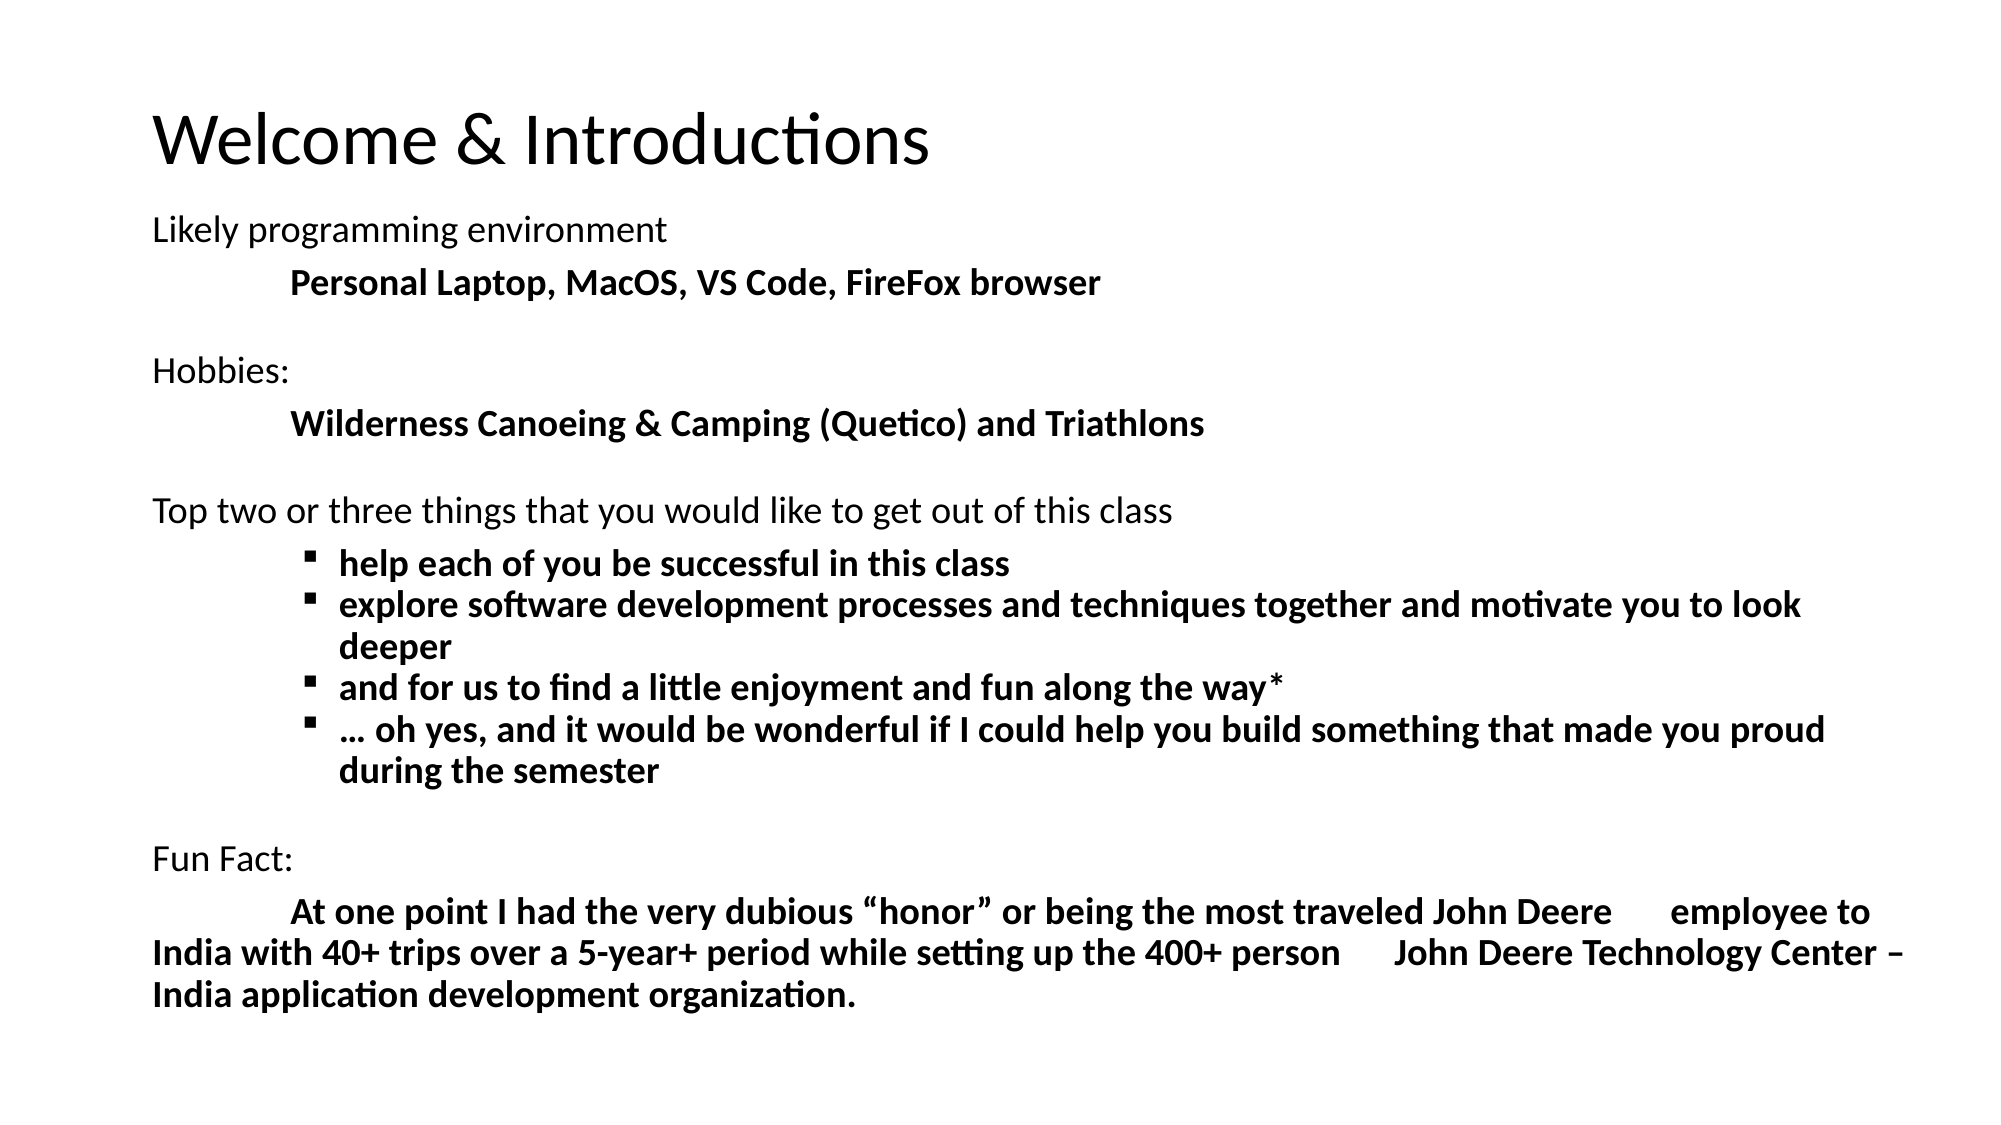

# Welcome & Introductions
Likely programming environment
	Personal Laptop, MacOS, VS Code, FireFox browser
Hobbies:
	Wilderness Canoeing & Camping (Quetico) and Triathlons
Top two or three things that you would like to get out of this class
help each of you be successful in this class
explore software development processes and techniques together and motivate you to look deeper
and for us to find a little enjoyment and fun along the way*
… oh yes, and it would be wonderful if I could help you build something that made you proud during the semester
Fun Fact:
	At one point I had the very dubious “honor” or being the most traveled John Deere 	employee to India with 40+ trips over a 5-year+ period while setting up the 400+ person 		John Deere Technology Center – India application development organization.